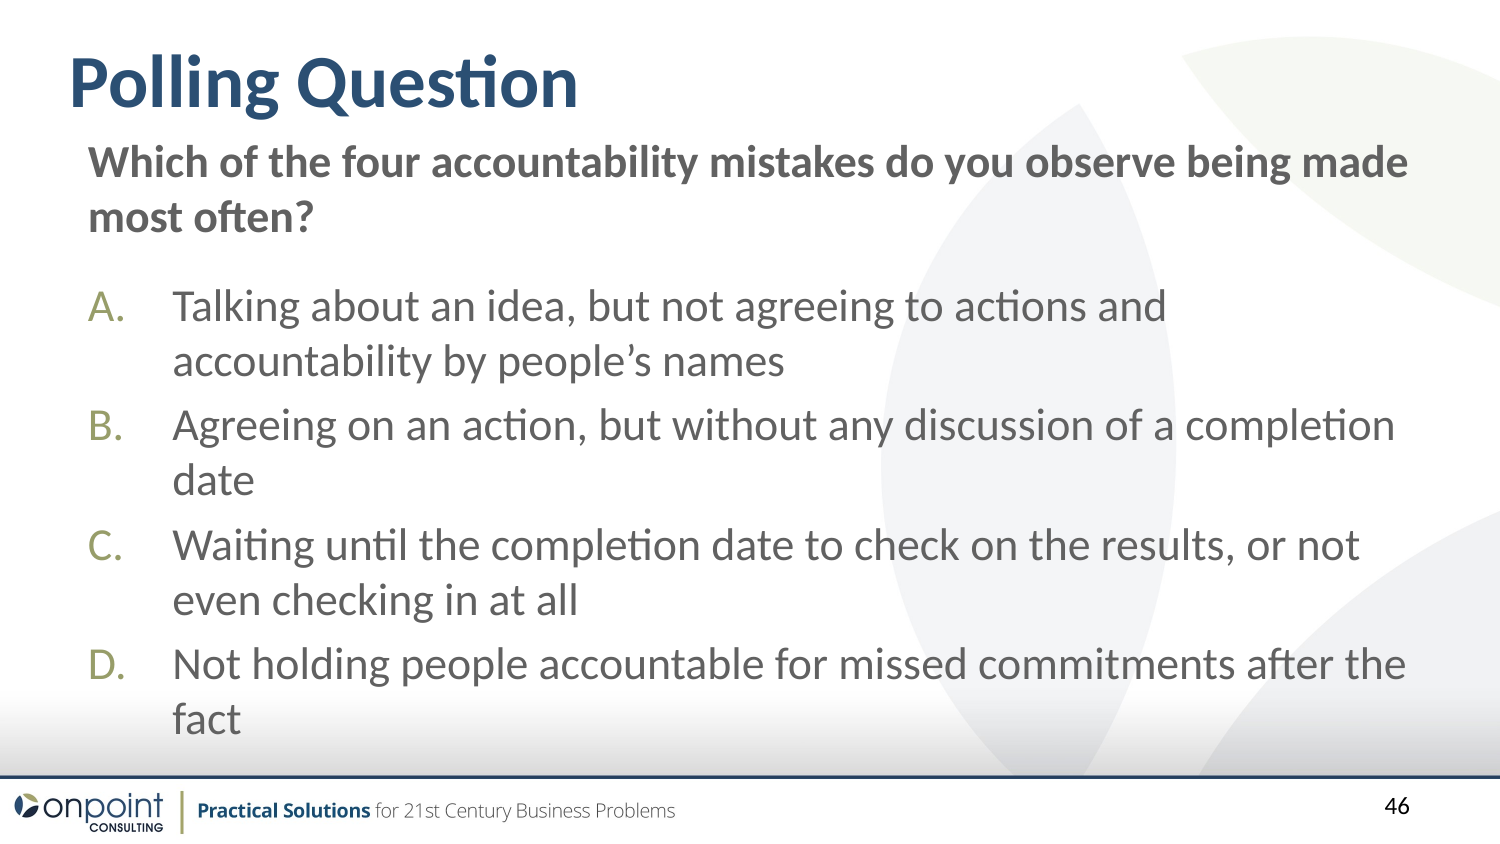

Polling Question
Which of the four accountability mistakes do you observe being made most often?
Talking about an idea, but not agreeing to actions and accountability by people’s names
Agreeing on an action, but without any discussion of a completion date
Waiting until the completion date to check on the results, or not even checking in at all
Not holding people accountable for missed commitments after the fact
46